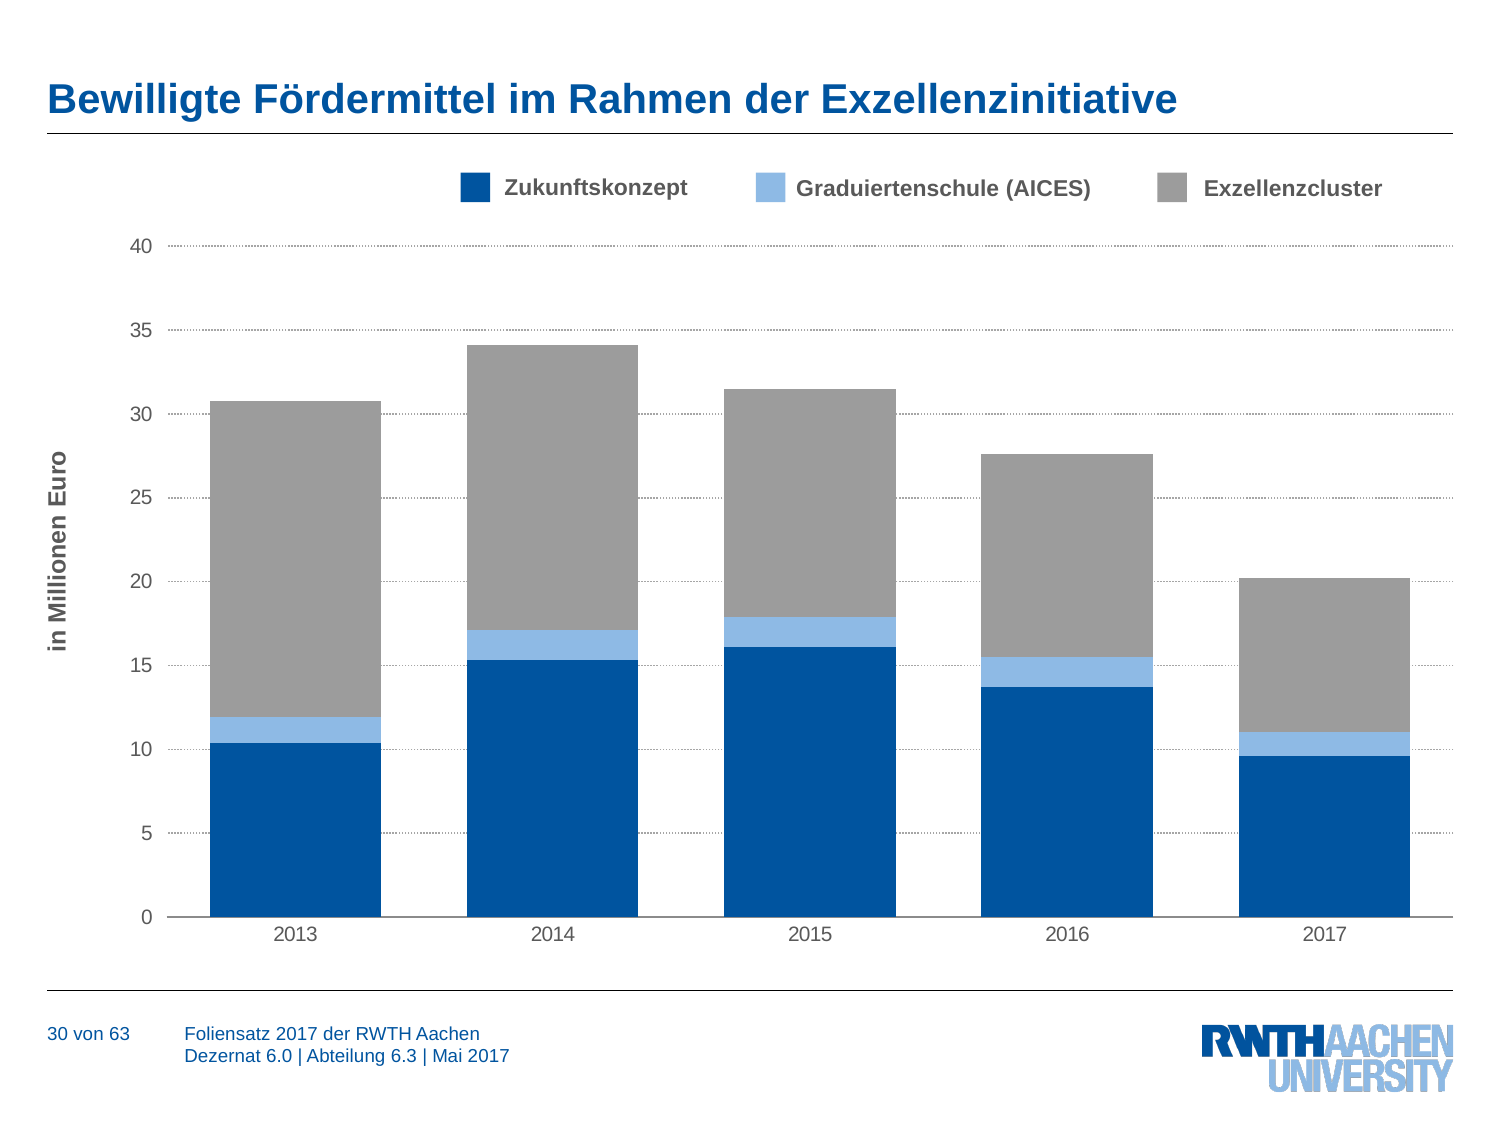

# Bewilligte Fördermittel im Rahmen der Exzellenzinitiative
Zukunftskonzept
Exzellenzcluster
Graduiertenschule (AICES)

### Chart

| Category | Zukunftskonzept | Graduiertenschule | Exzellenzcluster |
|---|---|---|---|
| 2013 | 10.4 | 1.5 | 18.9 |
| 2014 | 15.3 | 1.8 | 17.0 |
| 2015 | 16.116 | 1.7713 | 13.5877 |
| 2016 | 13.7333 | 1.7641 | 12.1009 |
| 2017 | 9.5864 | 1.4634 | 9.1674 |
in Millionen Euro
30 von 63